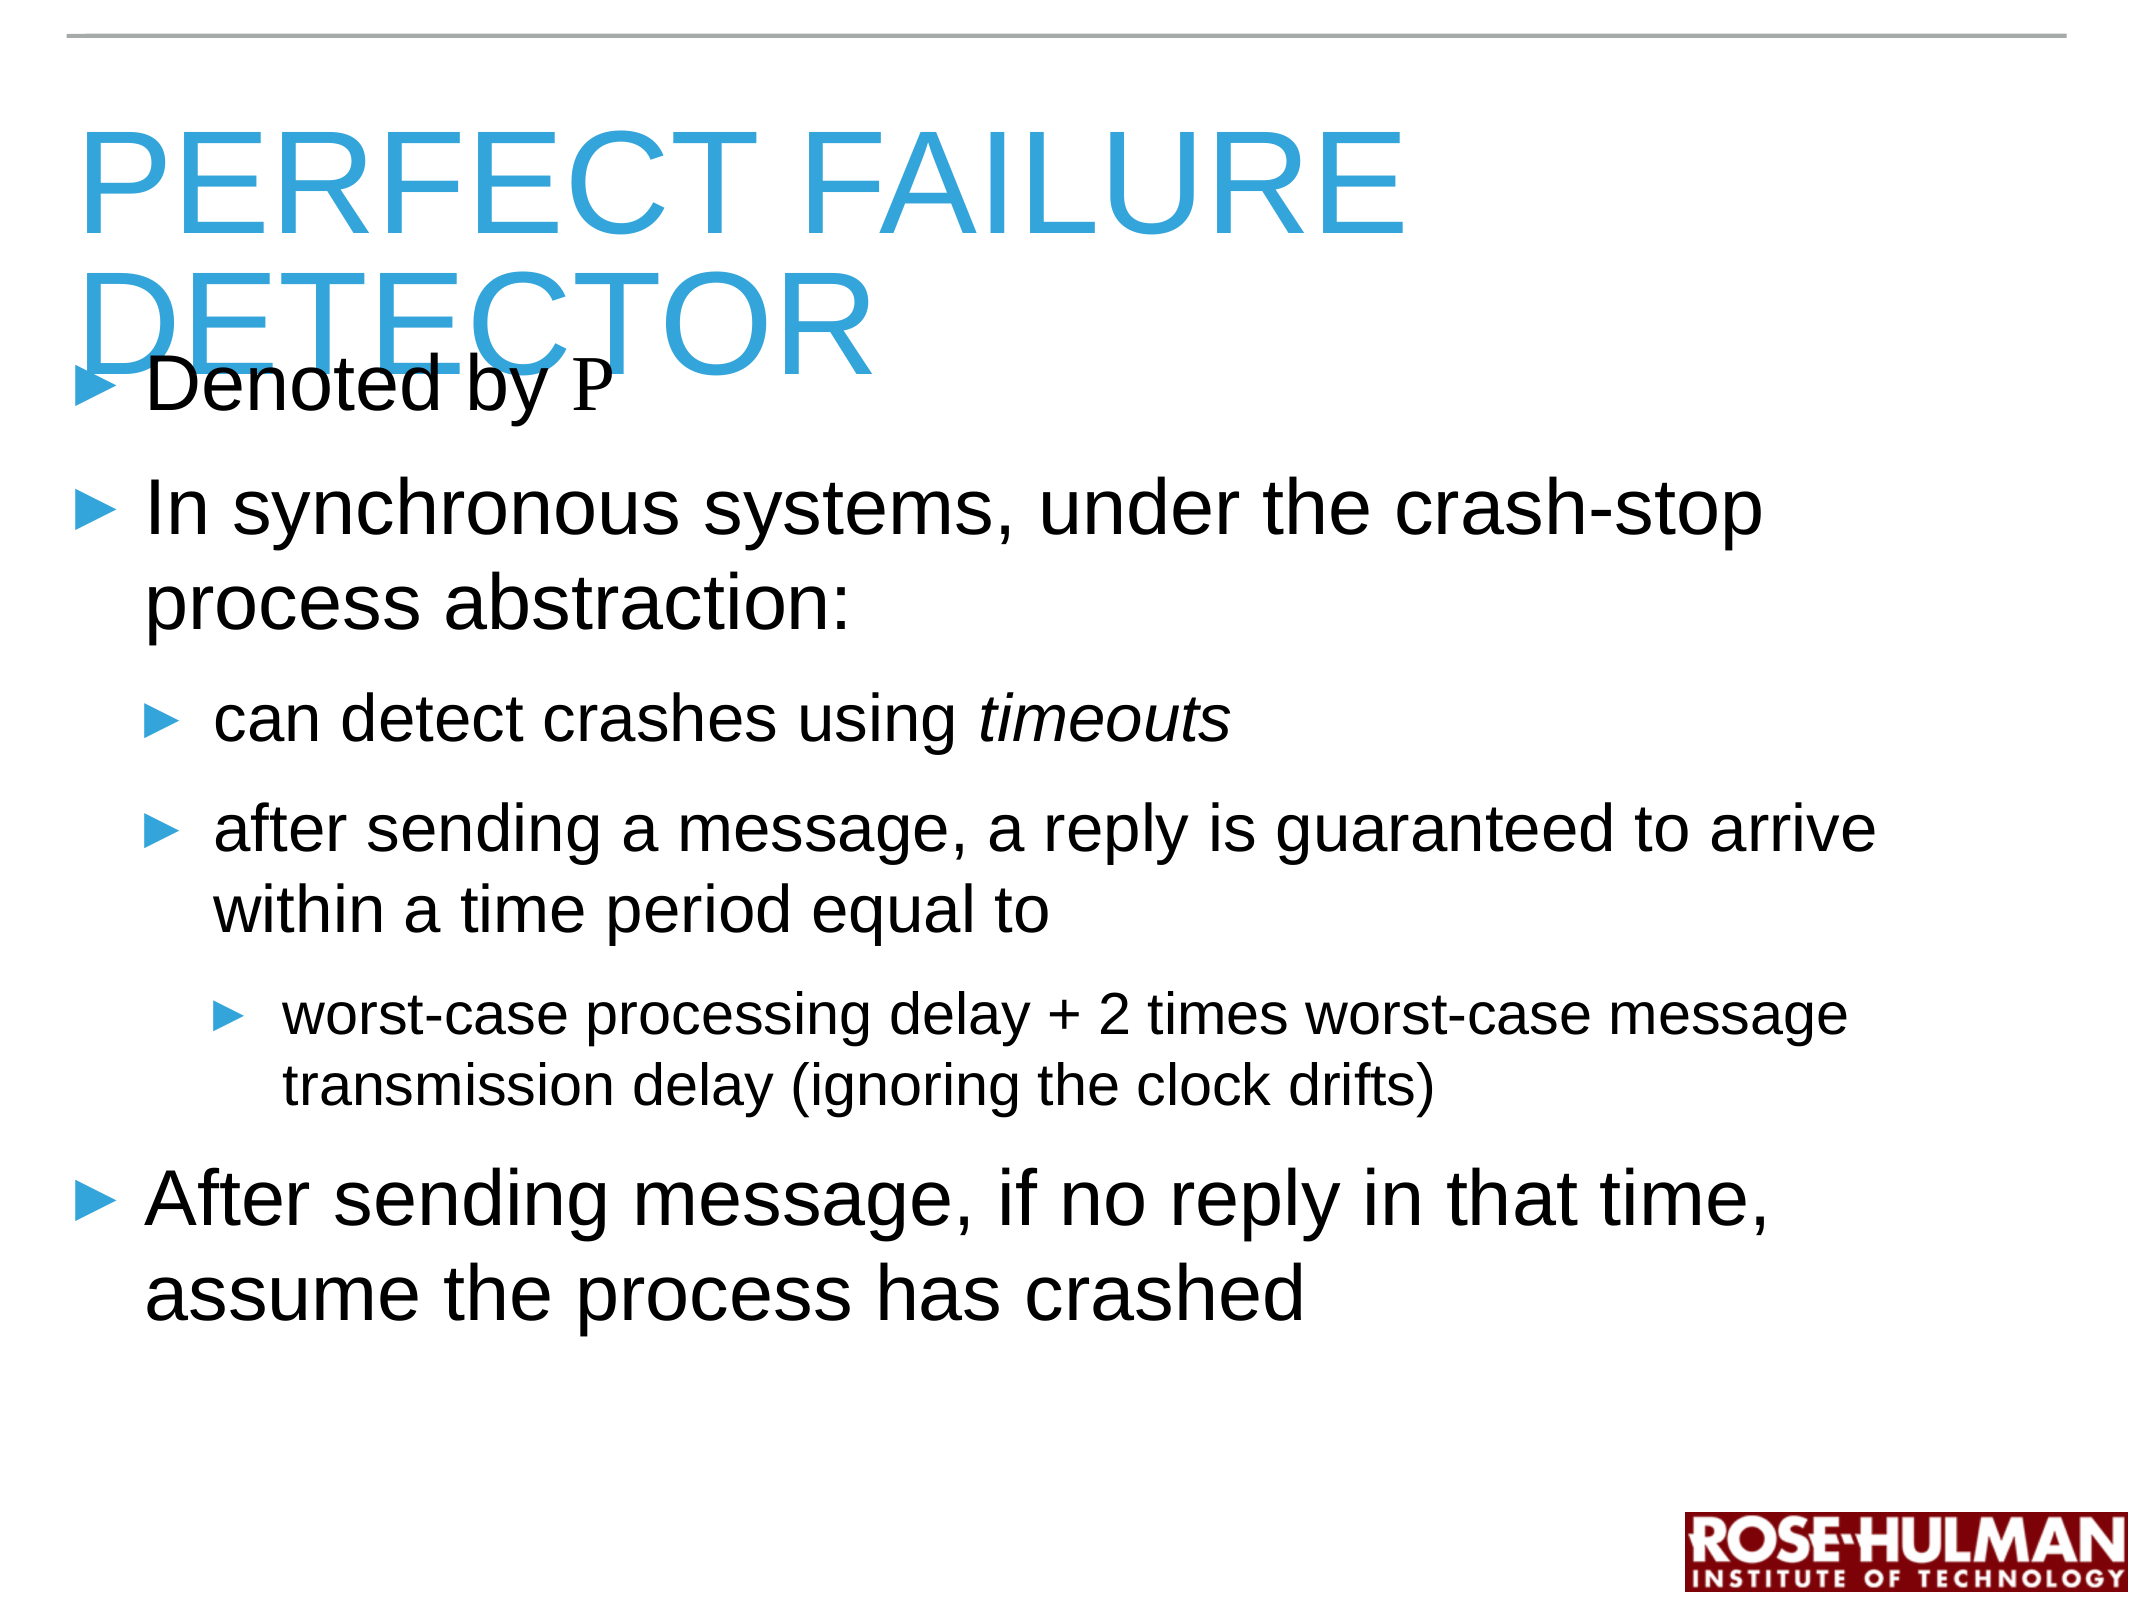

# perfect failure detector
Denoted by Ρ
In synchronous systems, under the crash-stop process abstraction:
can detect crashes using timeouts
after sending a message, a reply is guaranteed to arrive within a time period equal to
worst-case processing delay + 2 times worst-case message transmission delay (ignoring the clock drifts)
After sending message, if no reply in that time, assume the process has crashed
89